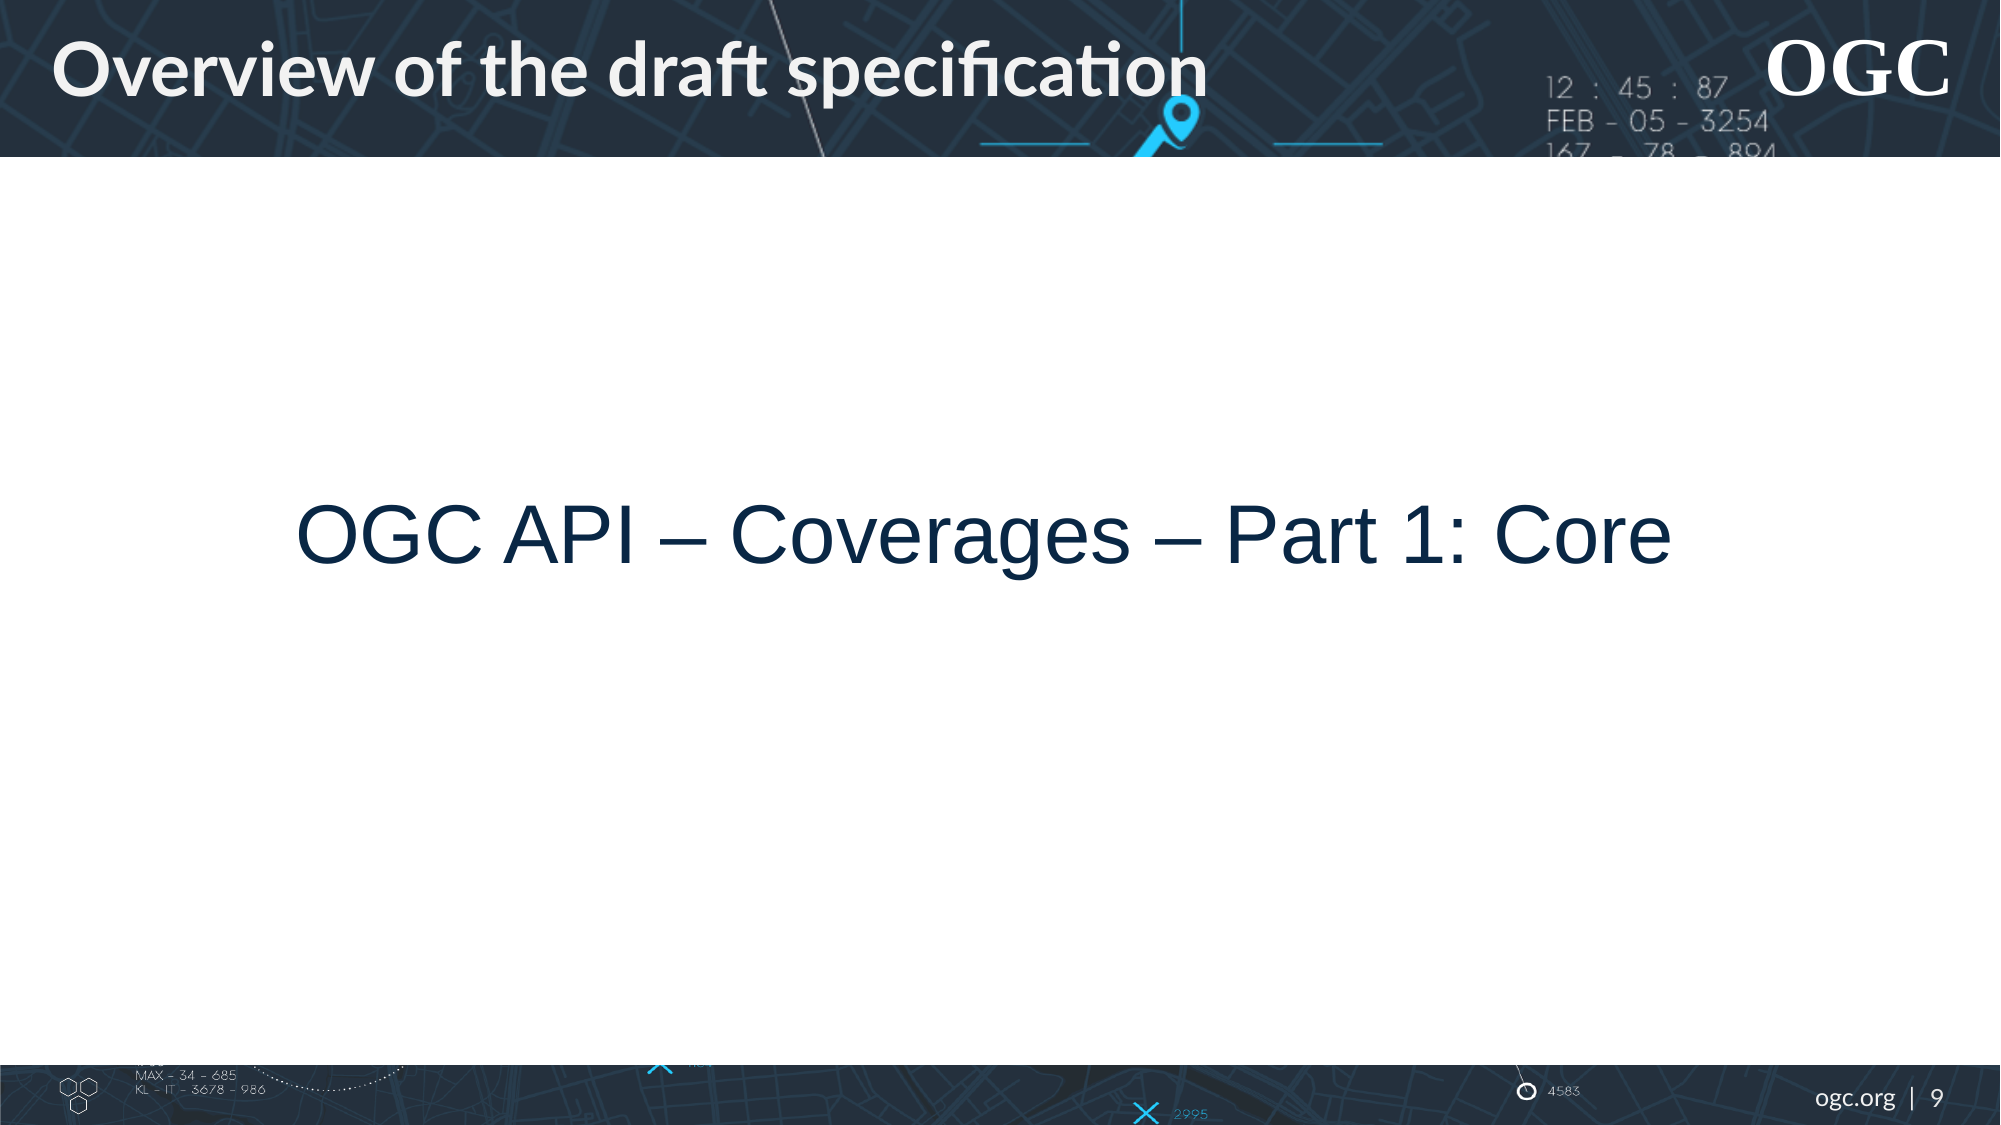

# Overview of the draft specification
OGC API – Coverages – Part 1: Core
9